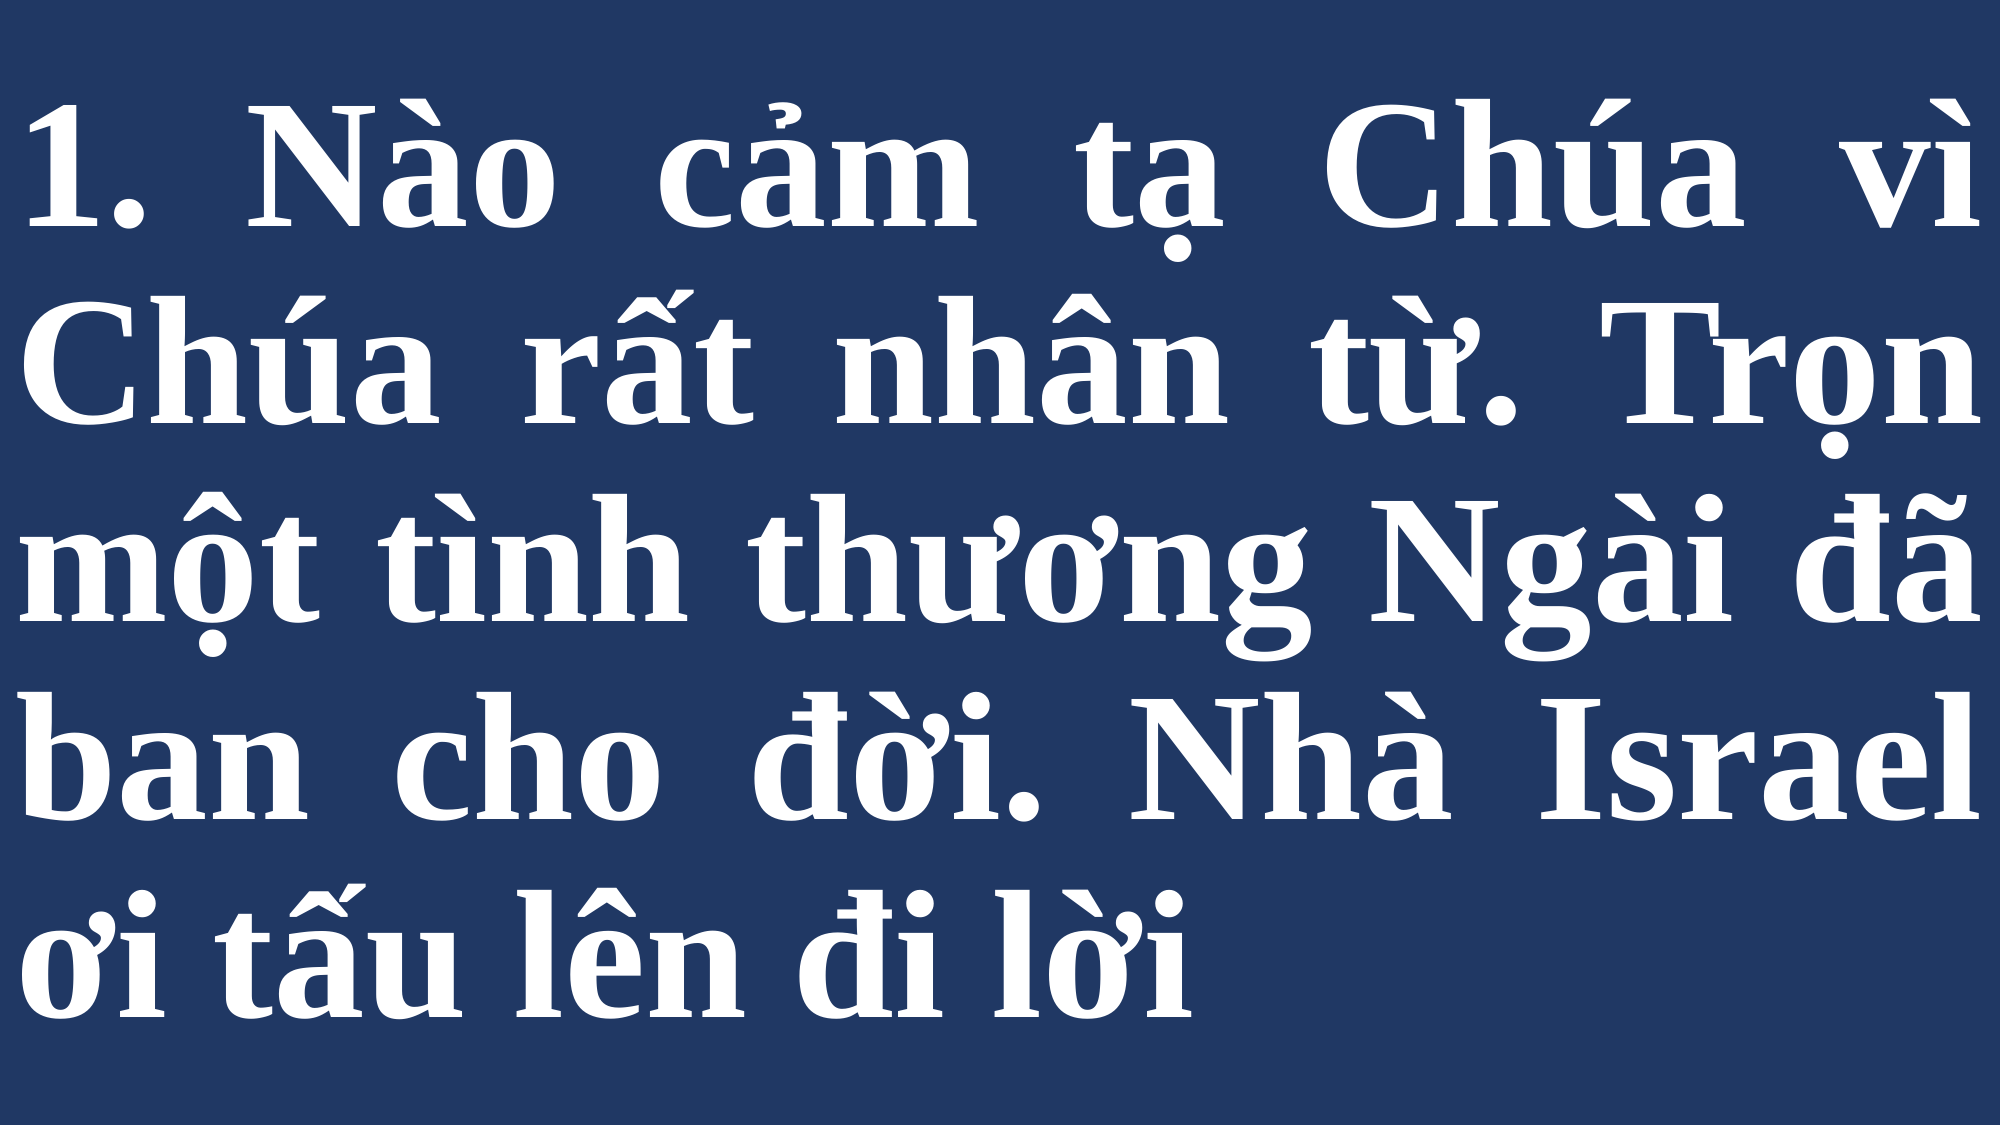

# 1. Nào cảm tạ Chúa vì Chúa rất nhân từ. Trọn một tình thương Ngài đã ban cho đời. Nhà Israel ơi tấu lên đi lời